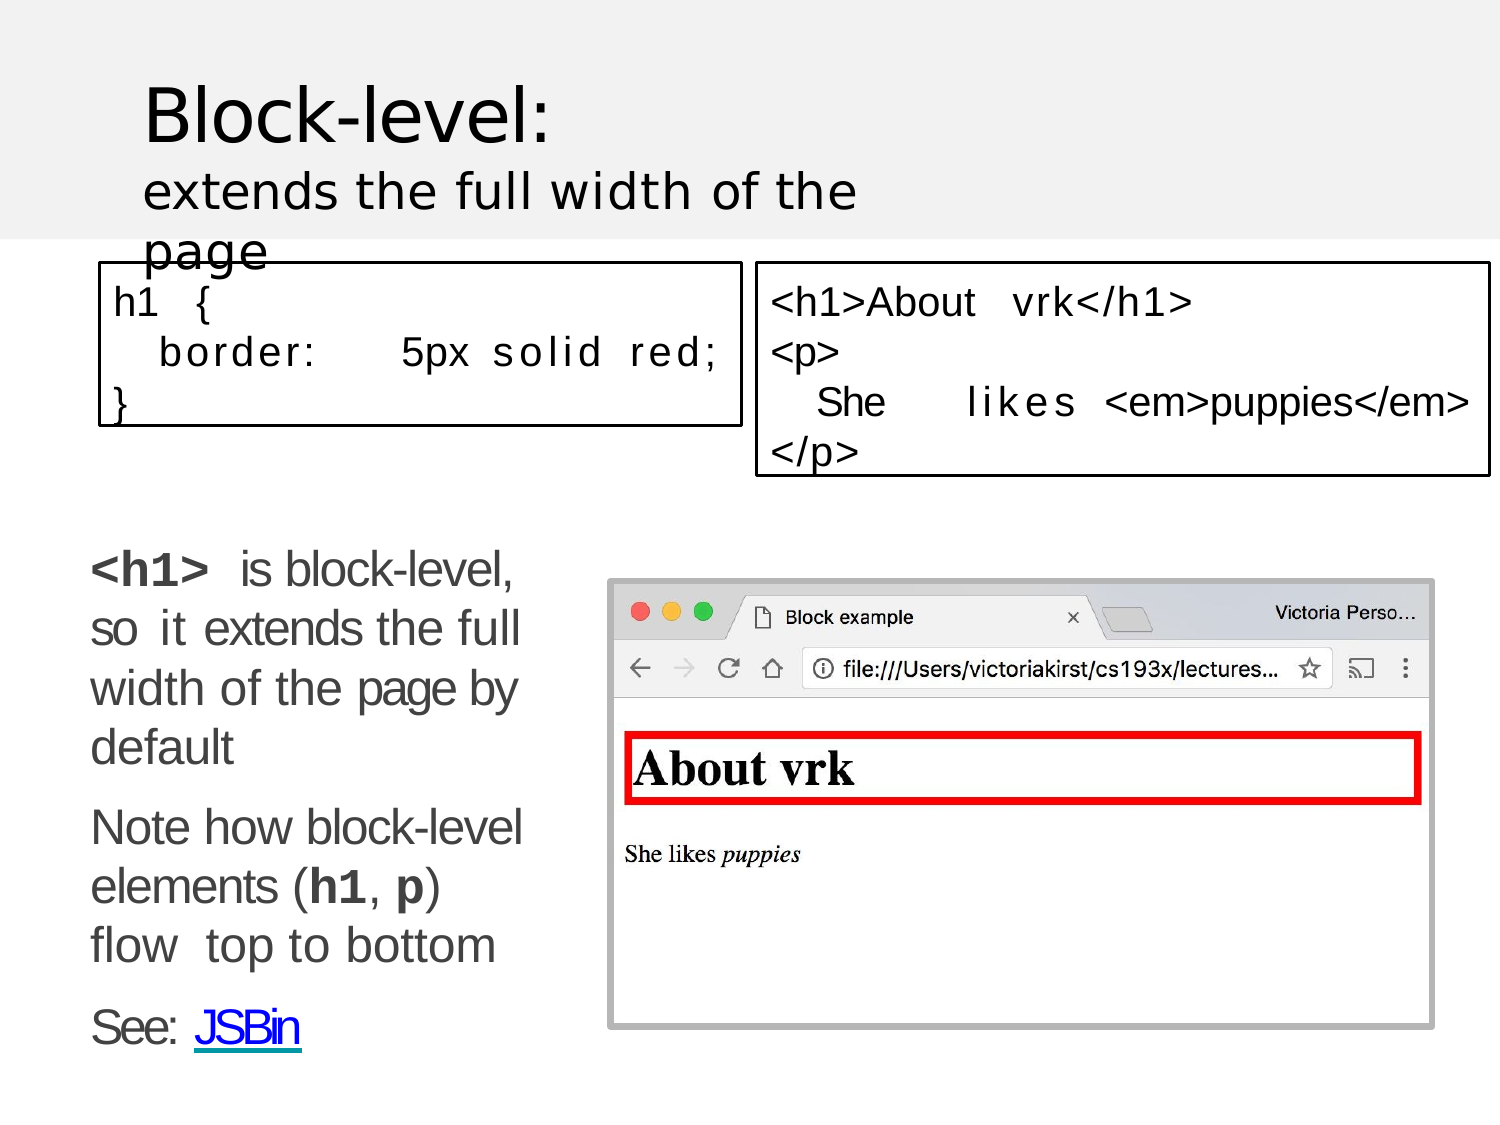

# Block-level:
extends the full width of the page
h1	{
border:	5px	solid	red;
}
<h1>About	vrk</h1>
<p>
She	likes	<em>puppies</em>
</p>
<h1> is block-level, so  it extends the full  width of the page by  default
Note how block-level  elements (h1, p) flow  top to bottom
See: JSBin